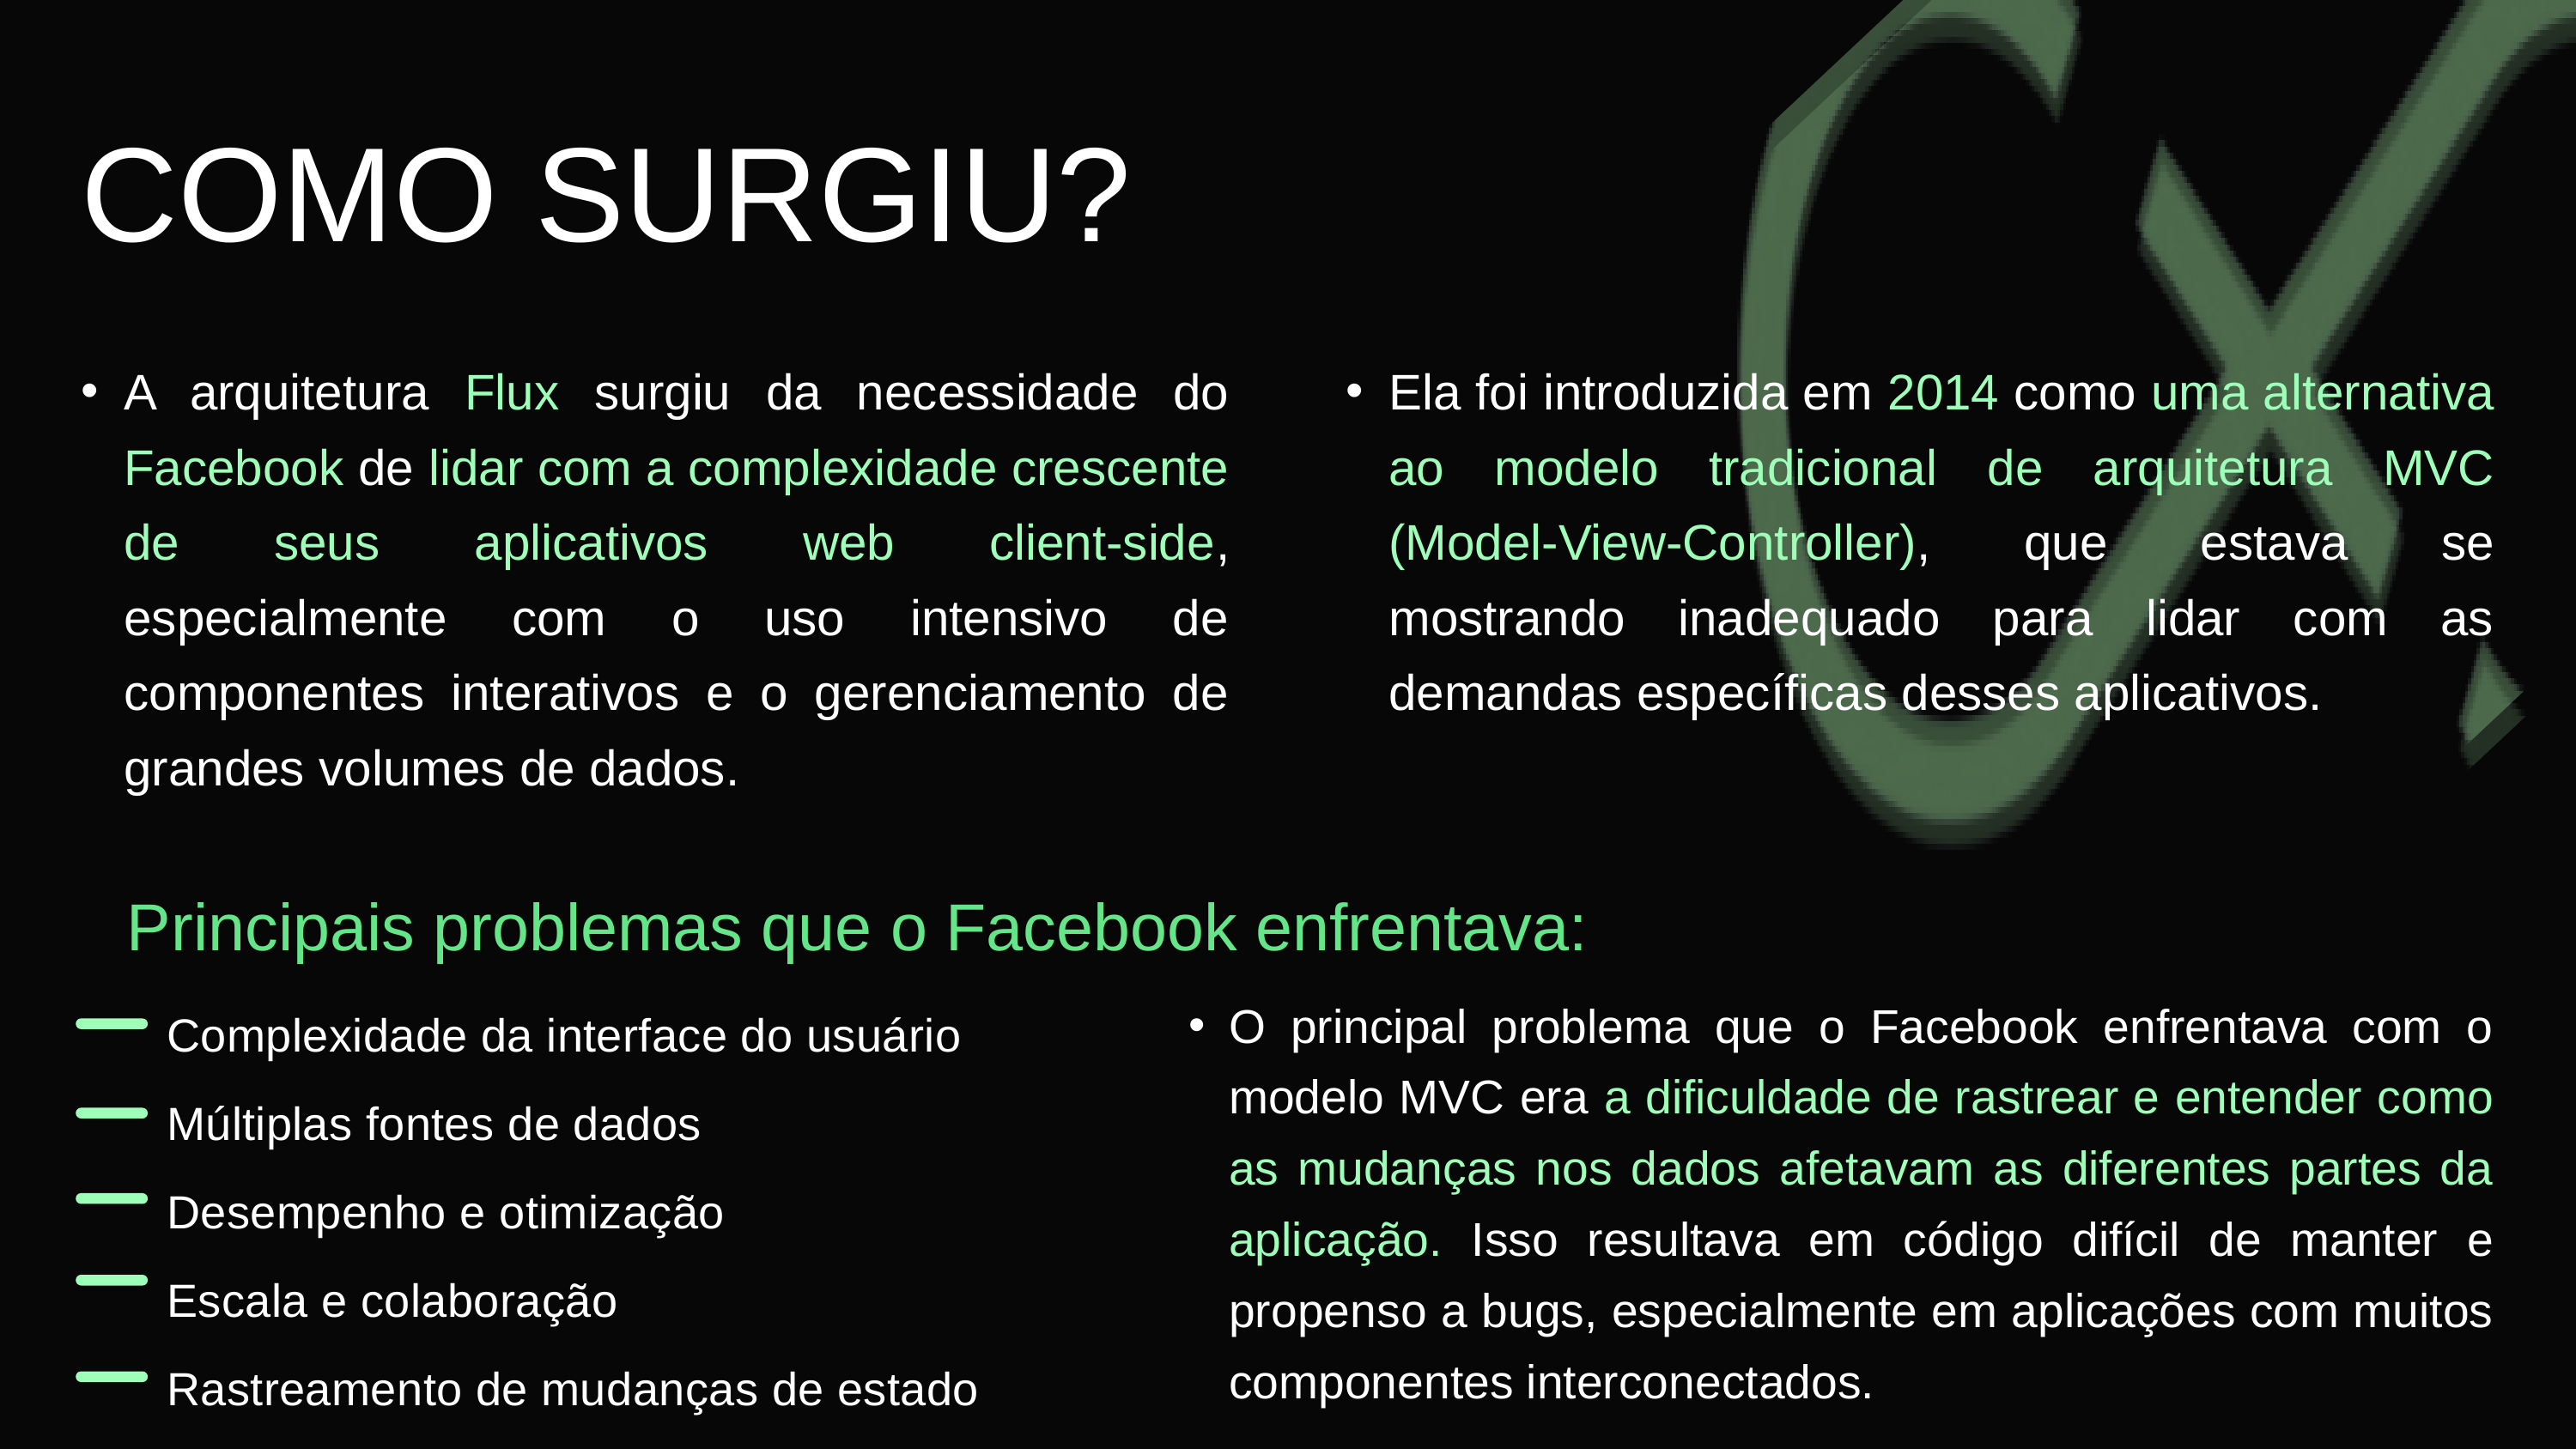

COMO SURGIU?
A arquitetura Flux surgiu da necessidade do Facebook de lidar com a complexidade crescente de seus aplicativos web client-side, especialmente com o uso intensivo de componentes interativos e o gerenciamento de grandes volumes de dados.
Ela foi introduzida em 2014 como uma alternativa ao modelo tradicional de arquitetura MVC (Model-View-Controller), que estava se mostrando inadequado para lidar com as demandas específicas desses aplicativos.
Principais problemas que o Facebook enfrentava:
Complexidade da interface do usuário
Múltiplas fontes de dados
Desempenho e otimização
Escala e colaboração
Rastreamento de mudanças de estado
O principal problema que o Facebook enfrentava com o modelo MVC era a dificuldade de rastrear e entender como as mudanças nos dados afetavam as diferentes partes da aplicação. Isso resultava em código difícil de manter e propenso a bugs, especialmente em aplicações com muitos componentes interconectados.